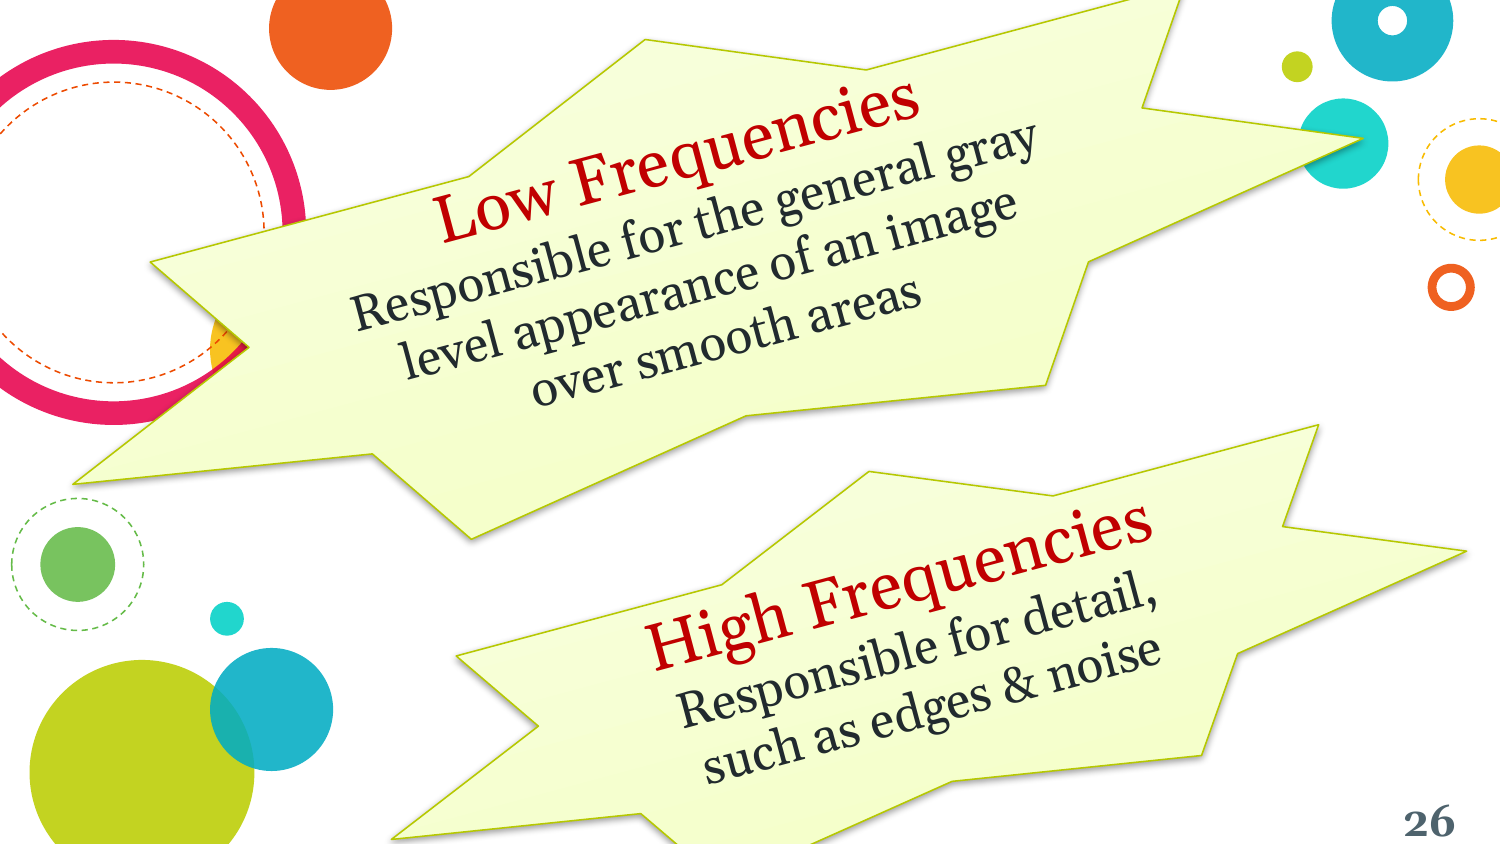

Low Frequencies
Responsible for the general gray level appearance of an image over smooth areas

High Frequencies
Responsible for detail, such as edges & noise
265